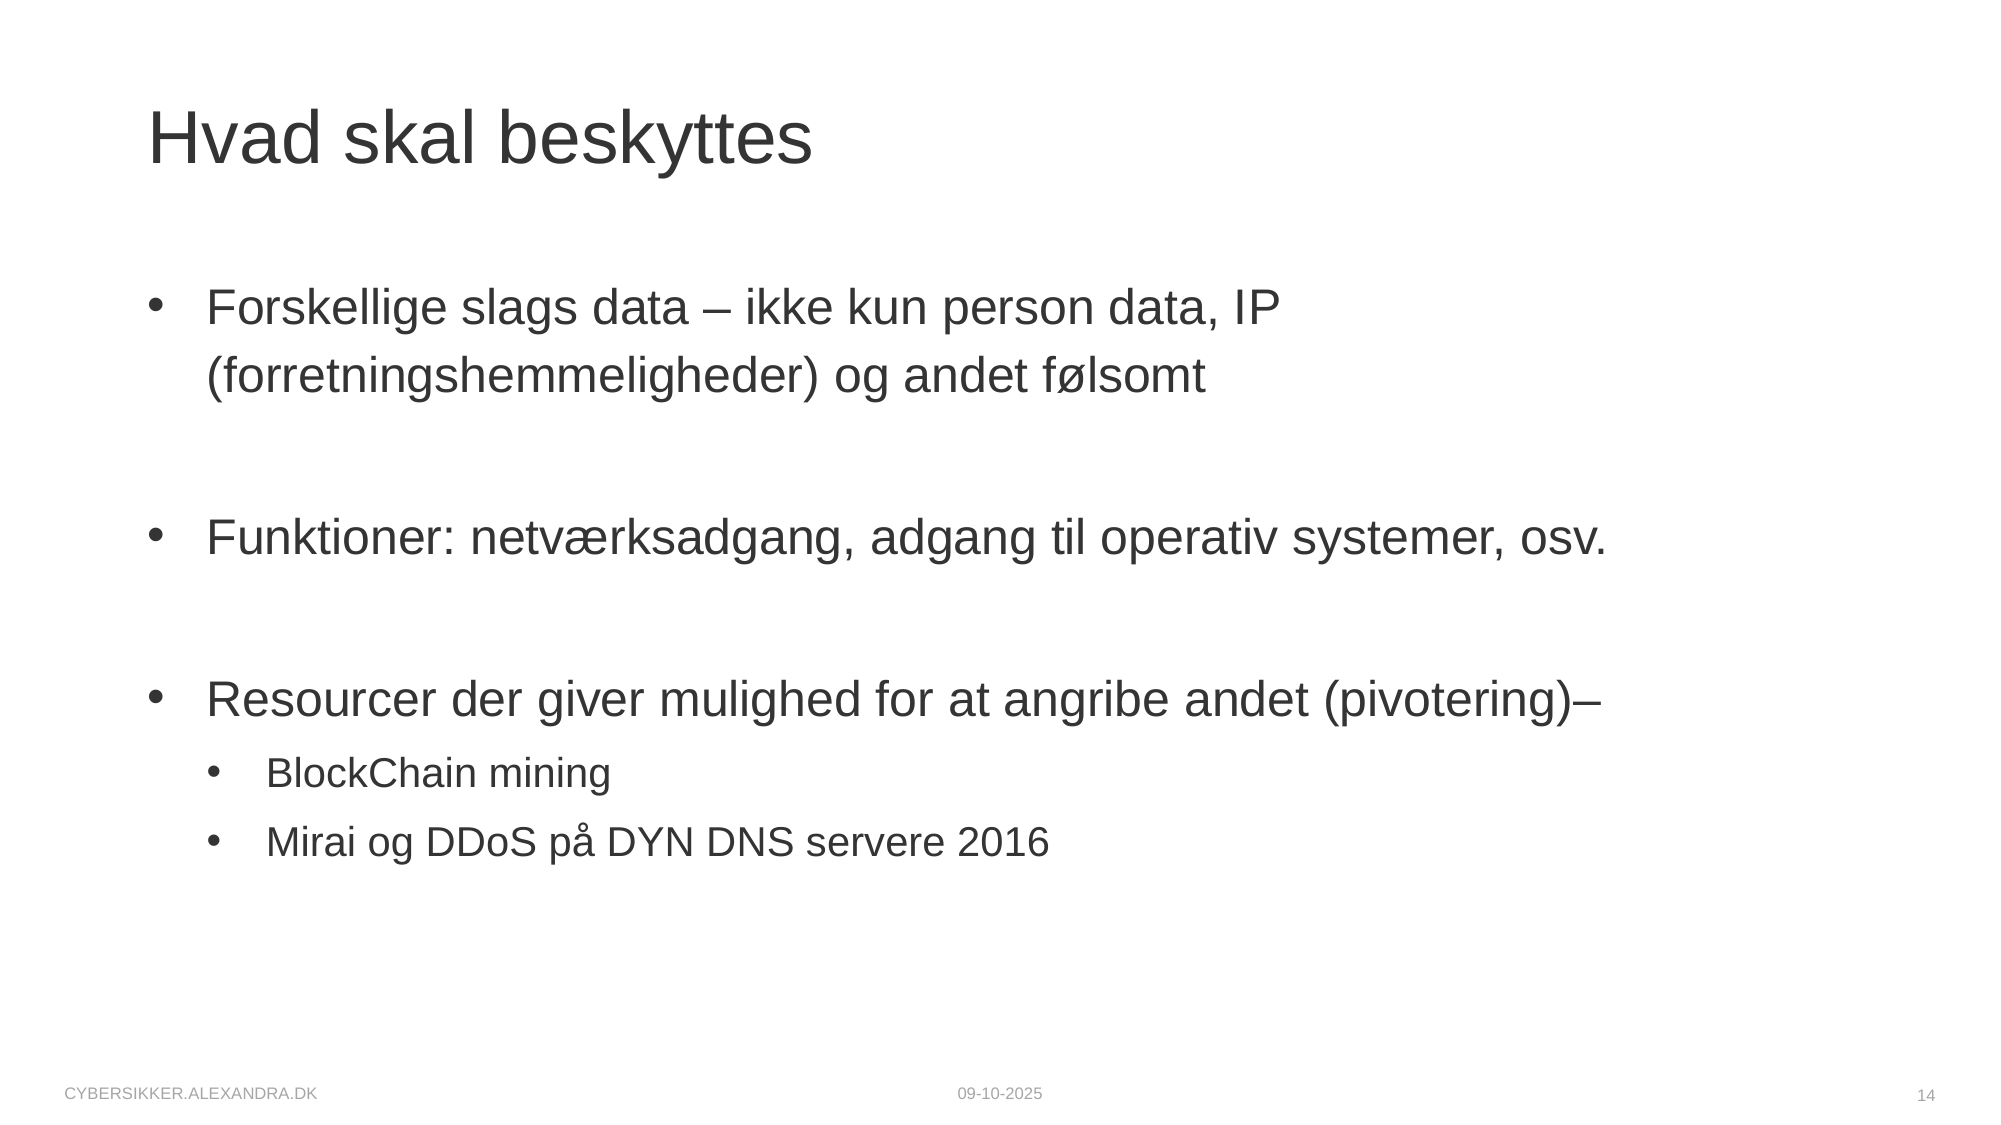

# Hvad skal beskyttes
Forskellige slags data – ikke kun person data, IP (forretningshemmeligheder) og andet følsomt

Funktioner: netværksadgang, adgang til operativ systemer, osv.

Resourcer der giver mulighed for at angribe andet (pivotering)–
BlockChain mining
Mirai og DDoS på DYN DNS servere 2016
cybersikker.alexandra.dk
09-10-2025
14